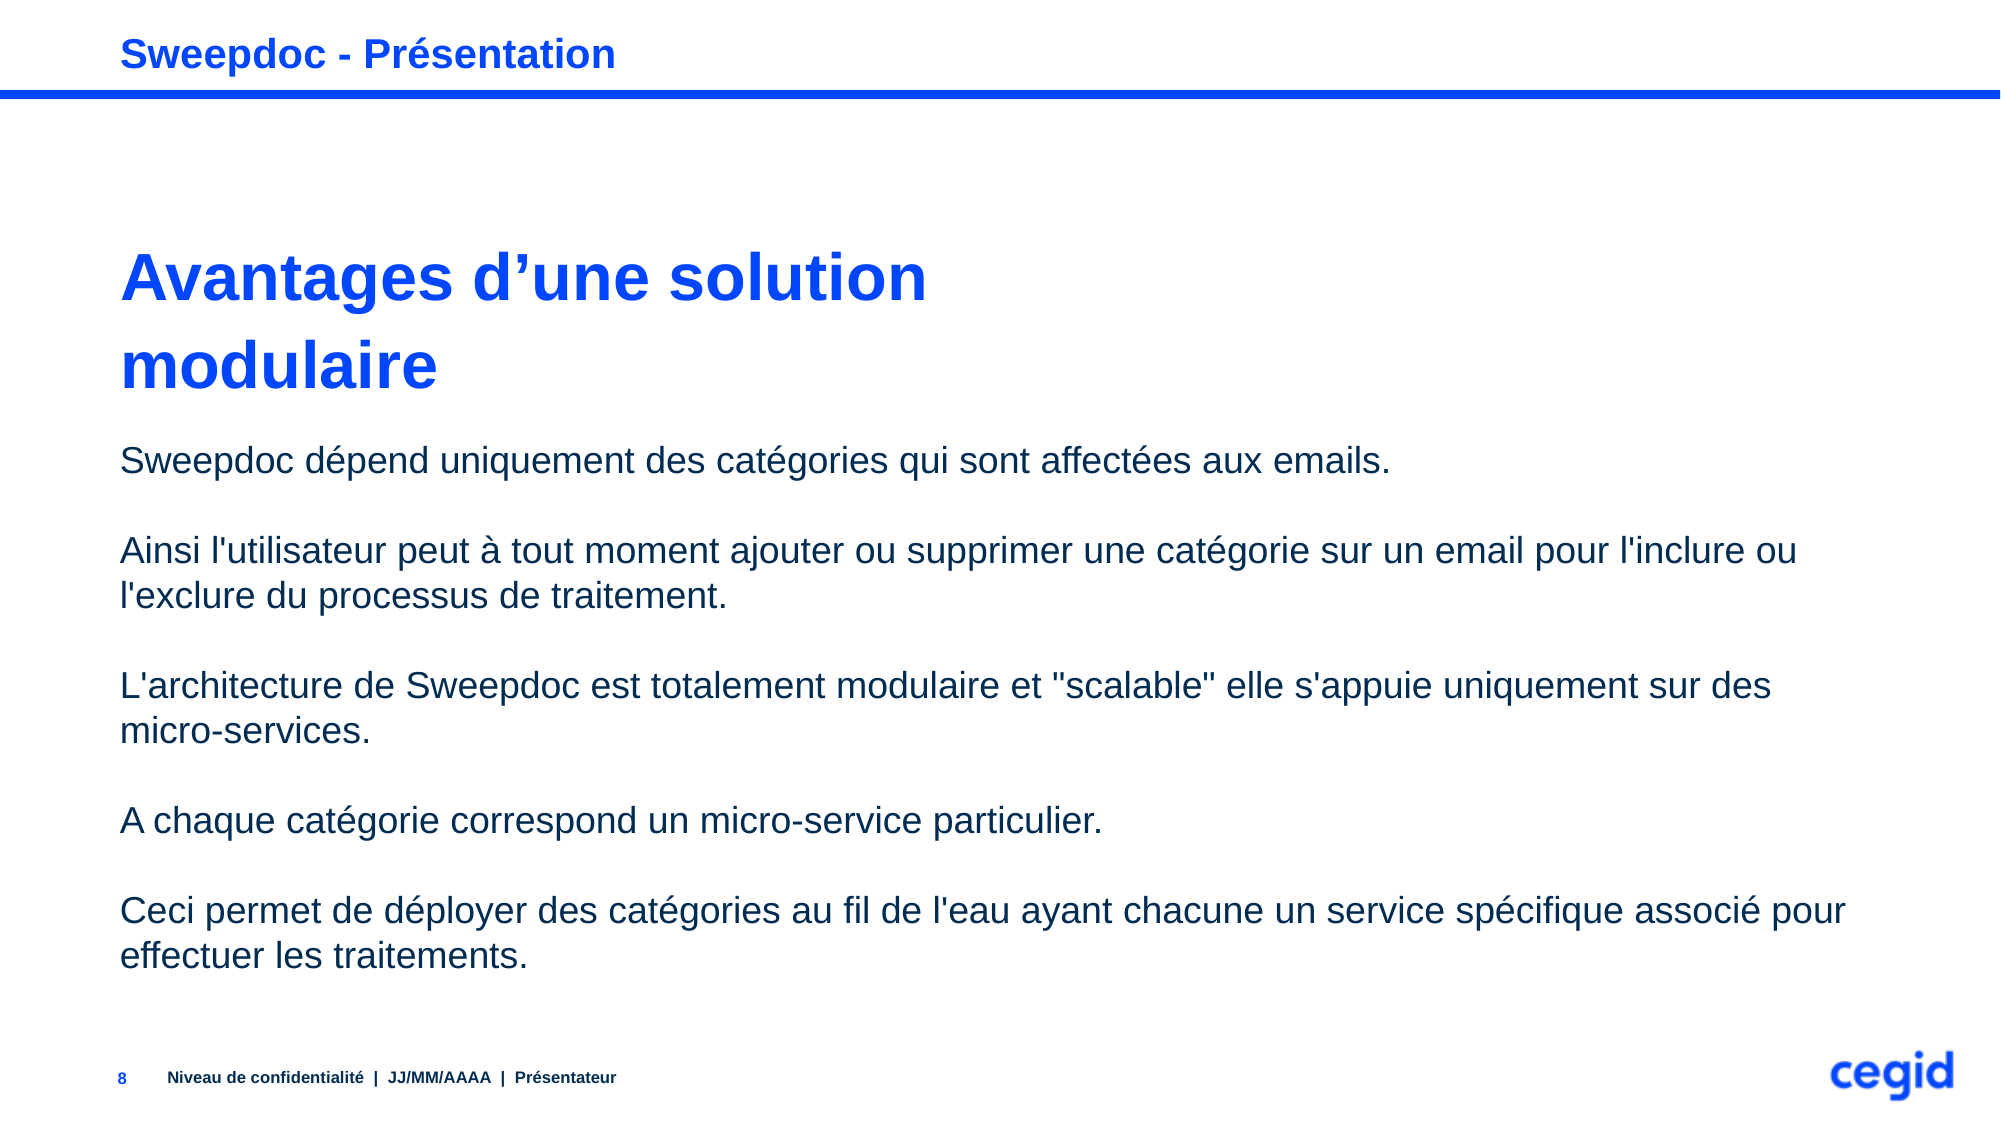

# Sweepdoc - Présentation
Avantages d’une solution modulaire
Sweepdoc dépend uniquement des catégories qui sont affectées aux emails.
Ainsi l'utilisateur peut à tout moment ajouter ou supprimer une catégorie sur un email pour l'inclure ou l'exclure du processus de traitement.
L'architecture de Sweepdoc est totalement modulaire et "scalable" elle s'appuie uniquement sur des micro-services.
A chaque catégorie correspond un micro-service particulier.
Ceci permet de déployer des catégories au fil de l'eau ayant chacune un service spécifique associé pour effectuer les traitements.
Niveau de confidentialité  |  JJ/MM/AAAA  |  Présentateur
8